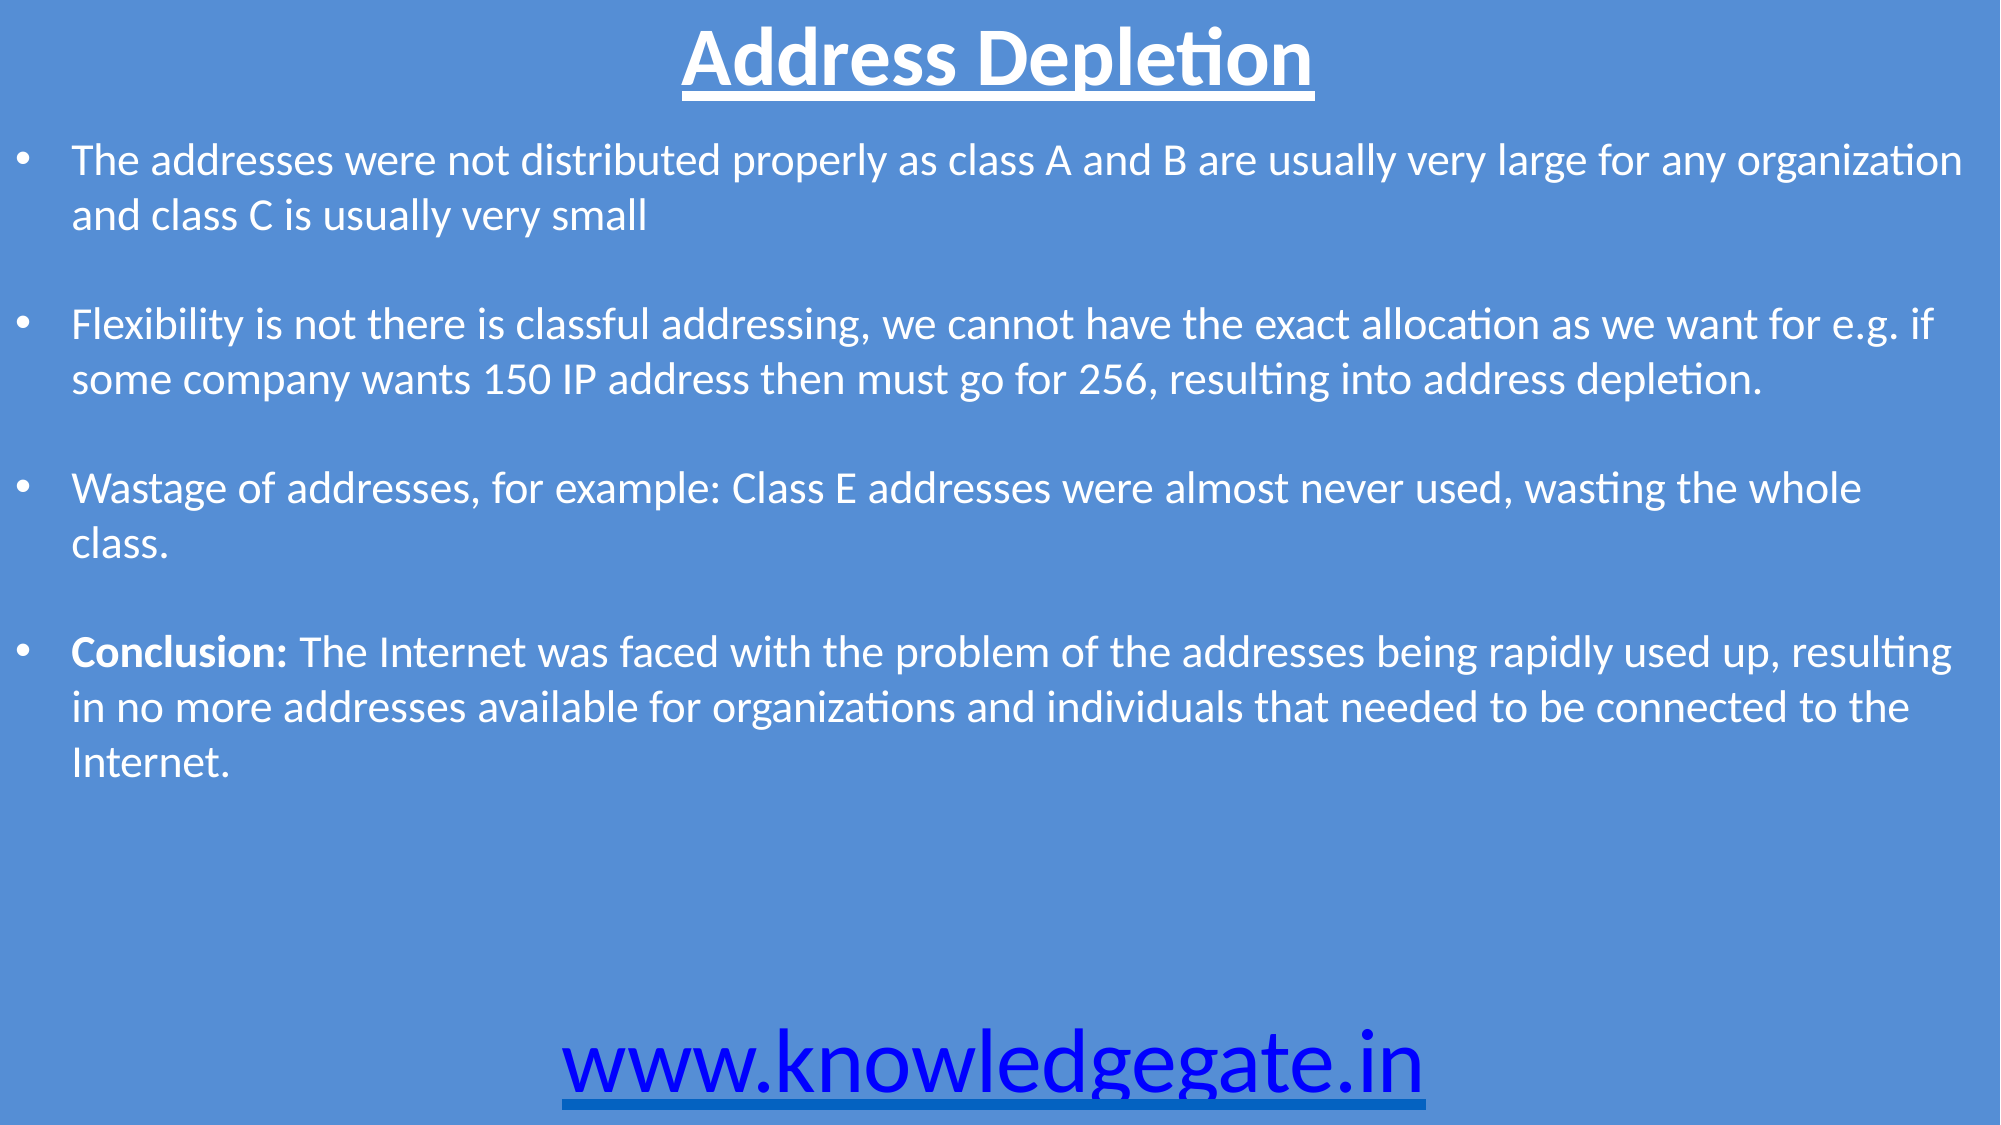

# Address Depletion
The addresses were not distributed properly as class A and B are usually very large for any organization  and class C is usually very small

Flexibility is not there is classful addressing, we cannot have the exact allocation as we want for e.g. if
some company wants 150 IP address then must go for 256, resulting into address depletion.

Wastage of addresses, for example: Class E addresses were almost never used, wasting the whole
class.

Conclusion: The Internet was faced with the problem of the addresses being rapidly used up, resulting  in no more addresses available for organizations and individuals that needed to be connected to the  Internet.
www.knowledgegate.in